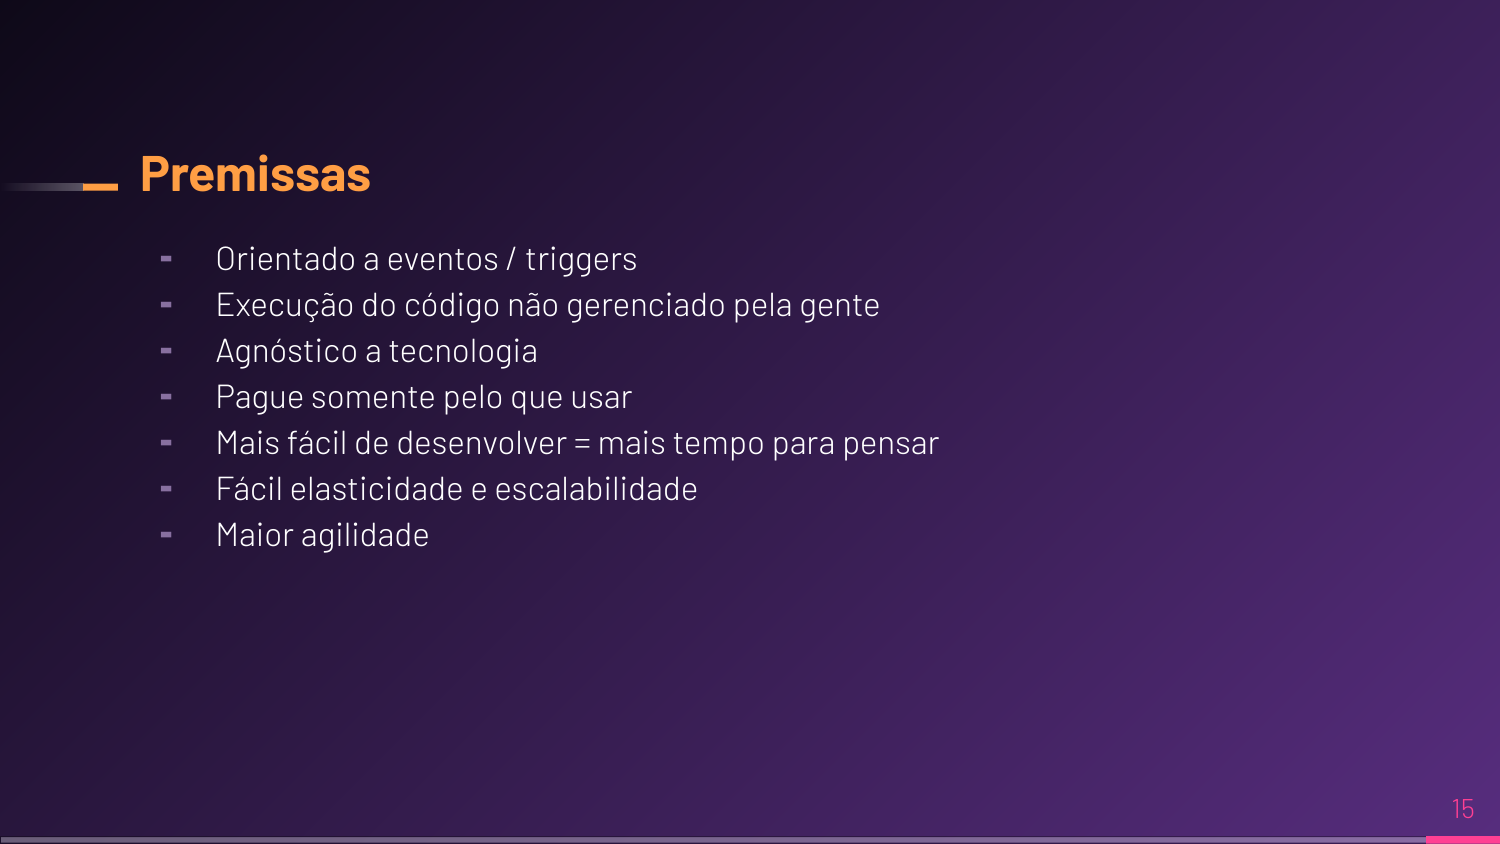

# Premissas
Orientado a eventos / triggers
Execução do código não gerenciado pela gente
Agnóstico a tecnologia
Pague somente pelo que usar
Mais fácil de desenvolver = mais tempo para pensar
Fácil elasticidade e escalabilidade
Maior agilidade

15